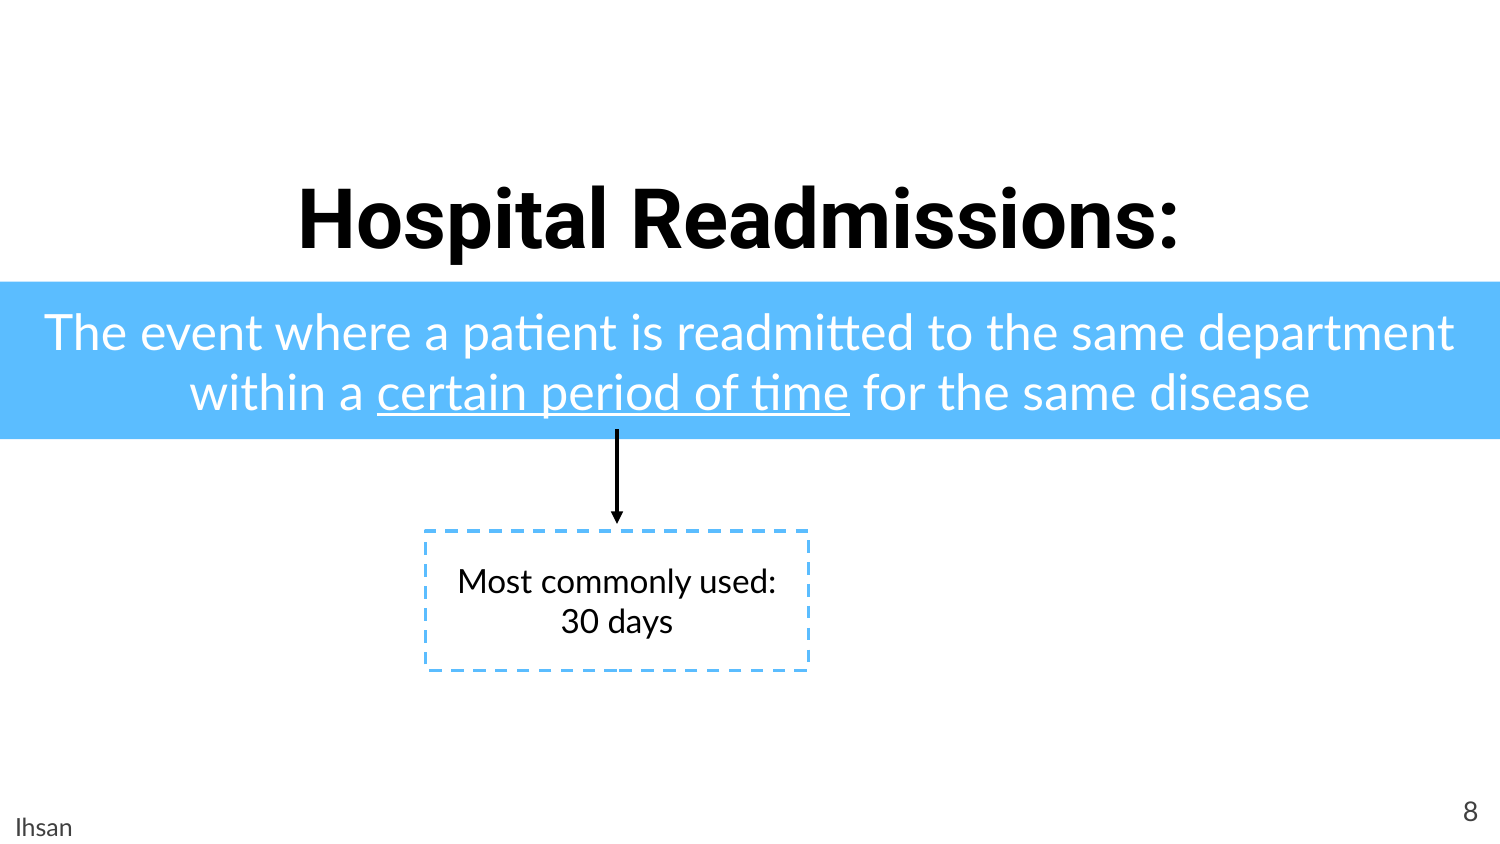

Hospital Readmissions:
The event where a patient is readmitted to the same department within a certain period of time for the same disease
Most commonly used: 30 days
8
Ihsan